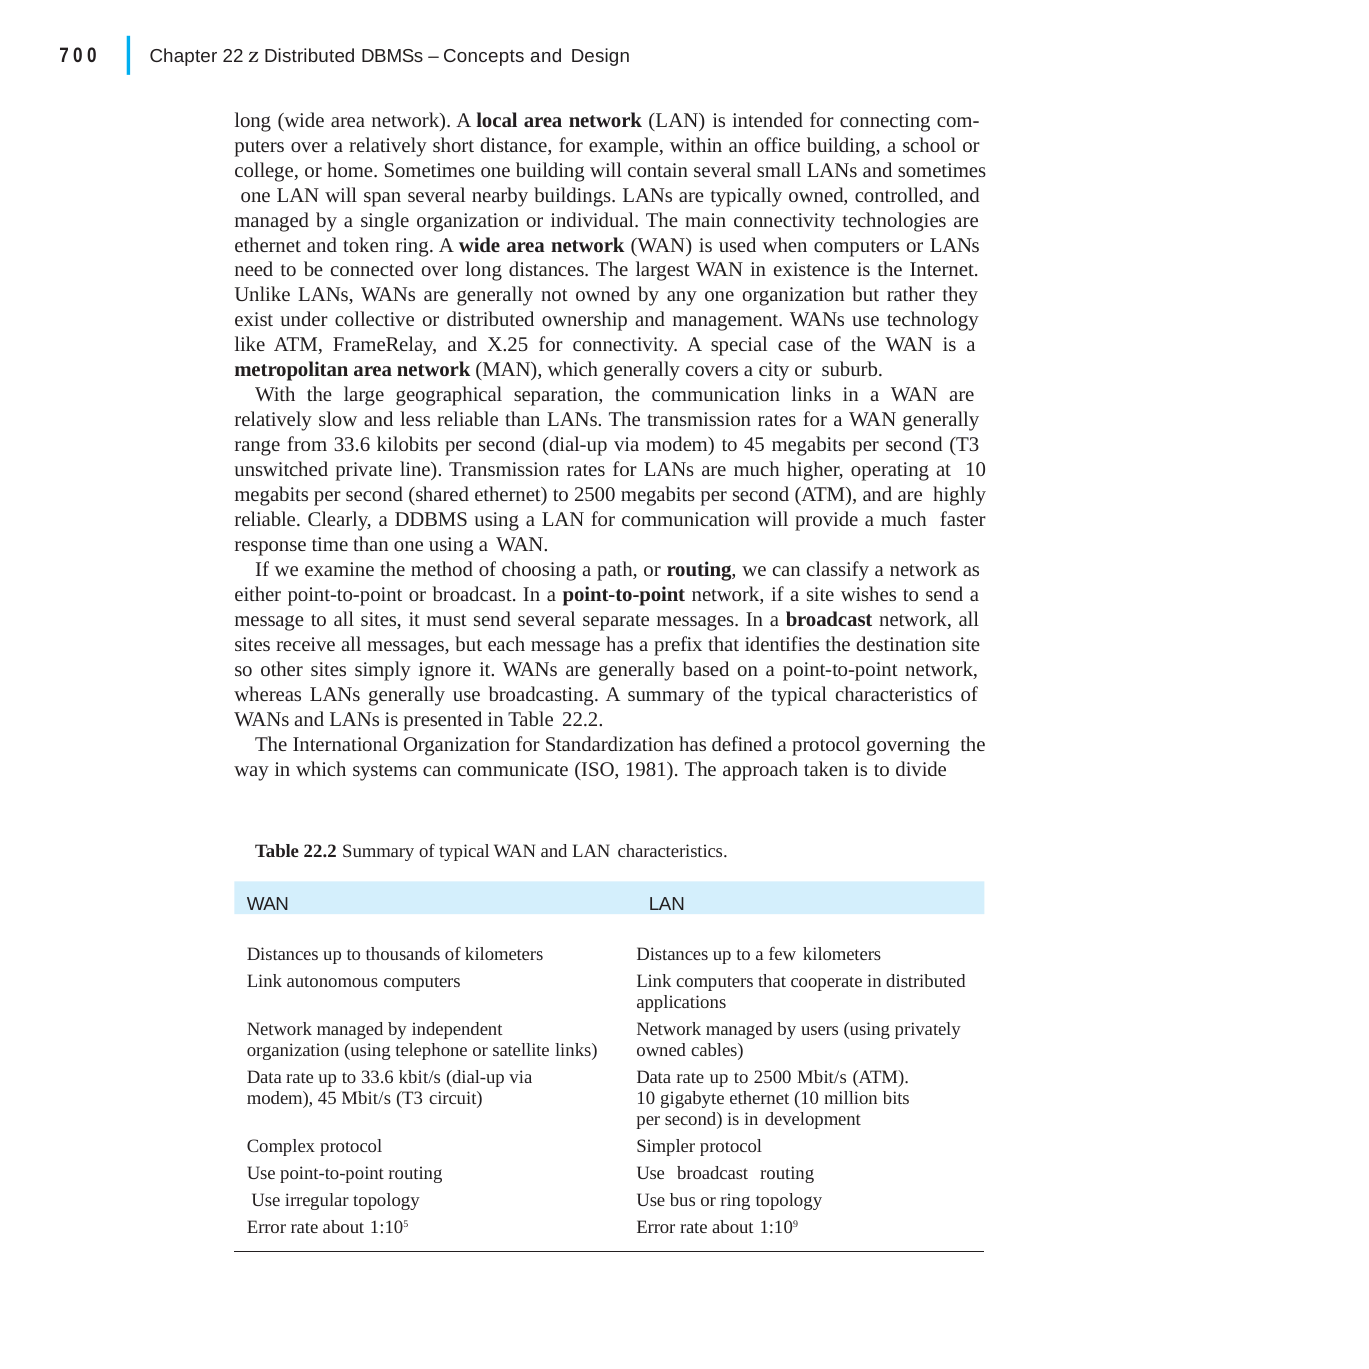

|
700
Chapter 22 z Distributed DBMSs – Concepts and Design
long (wide area network). A local area network (LAN) is intended for connecting com-  puters over a relatively short distance, for example, within an office building, a school or  college, or home. Sometimes one building will contain several small LANs and sometimes  one LAN will span several nearby buildings. LANs are typically owned, controlled, and  managed by a single organization or individual. The main connectivity technologies are  ethernet and token ring. A wide area network (WAN) is used when computers or LANs  need to be connected over long distances. The largest WAN in existence is the Internet.  Unlike LANs, WANs are generally not owned by any one organization but rather they  exist under collective or distributed ownership and management. WANs use technology  like ATM, FrameRelay, and X.25 for connectivity. A special case of the WAN is a  metropolitan area network (MAN), which generally covers a city or suburb.
With the large geographical separation, the communication links in a WAN are  relatively slow and less reliable than LANs. The transmission rates for a WAN generally  range from 33.6 kilobits per second (dial-up via modem) to 45 megabits per second (T3  unswitched private line). Transmission rates for LANs are much higher, operating at  10 megabits per second (shared ethernet) to 2500 megabits per second (ATM), and are  highly reliable. Clearly, a DDBMS using a LAN for communication will provide a much  faster response time than one using a WAN.
If we examine the method of choosing a path, or routing, we can classify a network as  either point-to-point or broadcast. In a point-to-point network, if a site wishes to send a  message to all sites, it must send several separate messages. In a broadcast network, all  sites receive all messages, but each message has a prefix that identifies the destination site  so other sites simply ignore it. WANs are generally based on a point-to-point network,  whereas LANs generally use broadcasting. A summary of the typical characteristics of  WANs and LANs is presented in Table 22.2.
The International Organization for Standardization has defined a protocol governing  the way in which systems can communicate (ISO, 1981). The approach taken is to divide

Table 22.2 Summary of typical WAN and LAN characteristics.
WAN	LAN
Distances up to thousands of kilometers  Link autonomous computers
Distances up to a few kilometers
Link computers that cooperate in distributed  applications
Network managed by users (using privately  owned cables)
Data rate up to 2500 Mbit/s (ATM).  10 gigabyte ethernet (10 million bits  per second) is in development
Simpler protocol
Use broadcast routing  Use bus or ring topology
Error rate about 1:109
Network managed by independent  organization (using telephone or satellite links)
Data rate up to 33.6 kbit/s (dial-up via  modem), 45 Mbit/s (T3 circuit)
Complex protocol
Use point-to-point routing  Use irregular topology  Error rate about 1:105